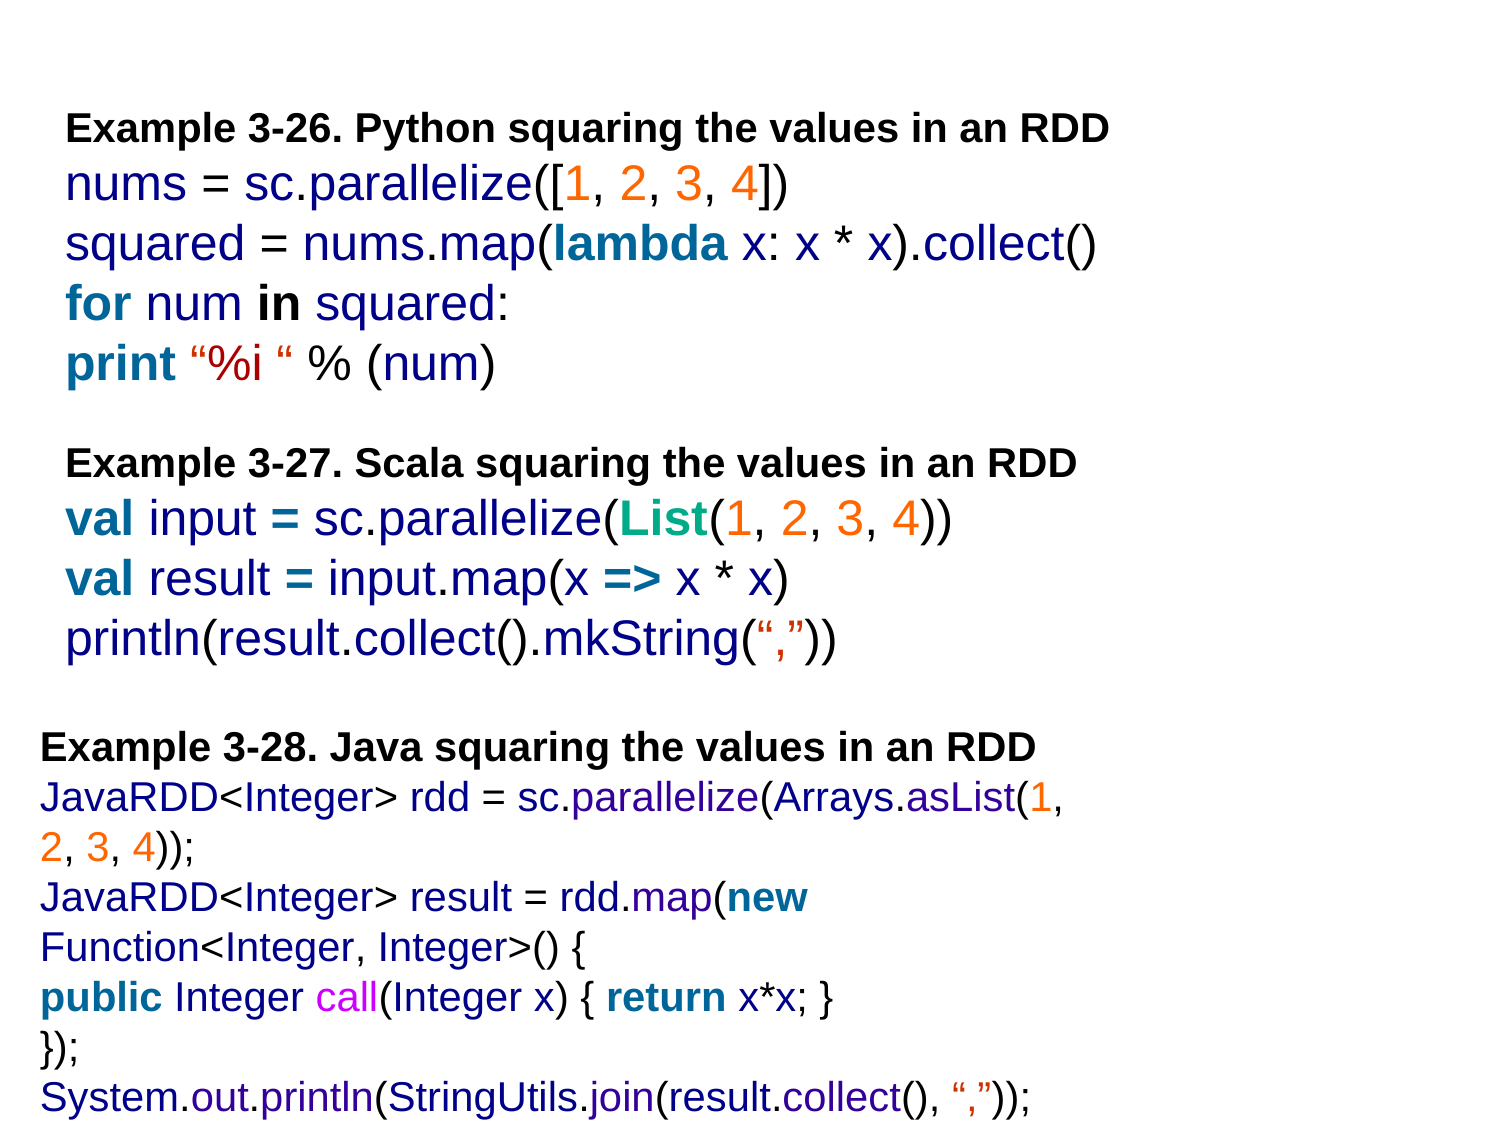

Example 3-26. Python squaring the values in an RDD
nums = sc.parallelize([1, 2, 3, 4])
squared = nums.map(lambda x: x * x).collect()
for num in squared:
print “%i “ % (num)

Example 3-27. Scala squaring the values in an RDD
val input = sc.parallelize(List(1, 2, 3, 4))
val result = input.map(x => x * x)
println(result.collect().mkString(“,”))
Example 3-28. Java squaring the values in an RDD
JavaRDD<Integer> rdd = sc.parallelize(Arrays.asList(1, 2, 3, 4));
JavaRDD<Integer> result = rdd.map(new Function<Integer, Integer>() {
public Integer call(Integer x) { return x*x; }
});
System.out.println(StringUtils.join(result.collect(), “,”));